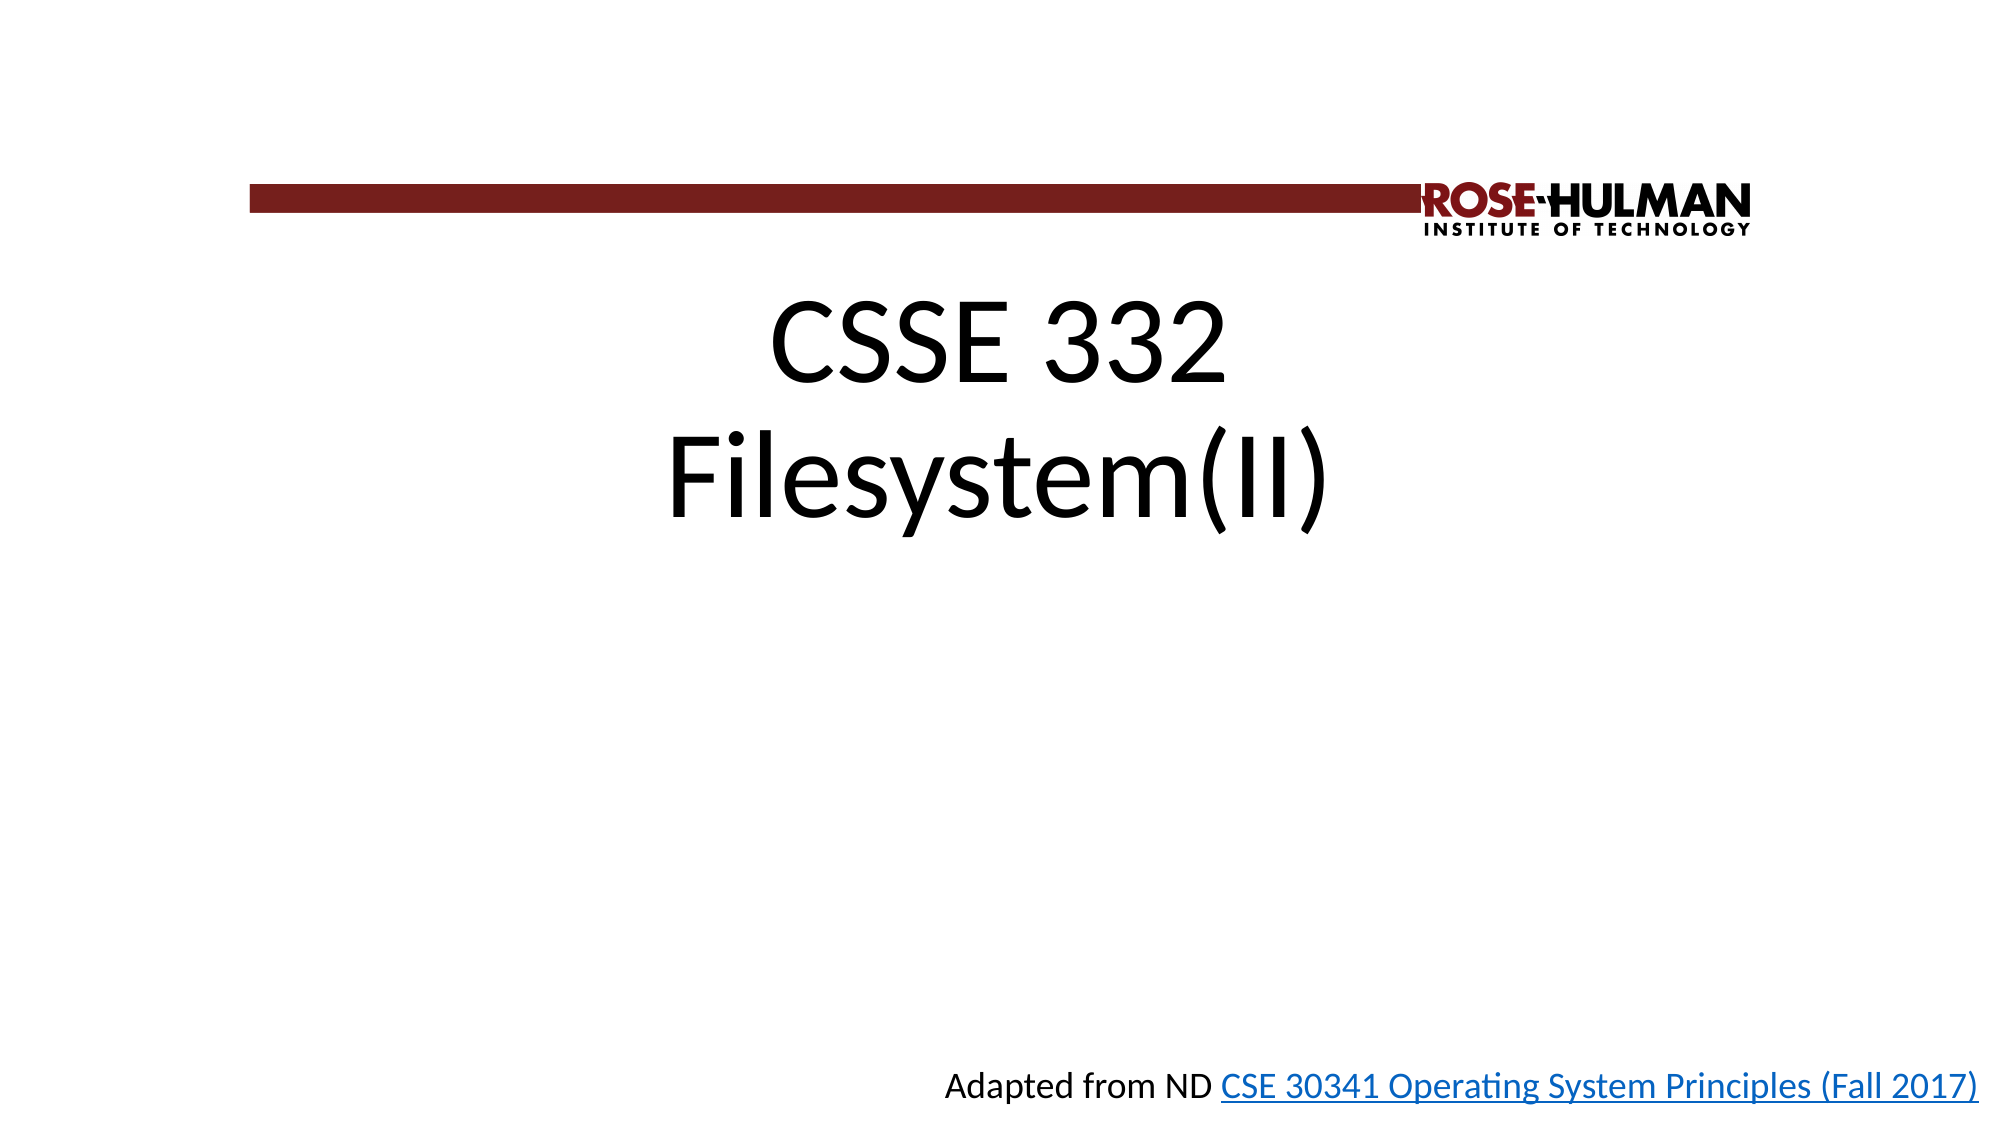

# CSSE 332 Filesystem(II)

Adapted from ND CSE 30341 Operating System Principles (Fall 2017)